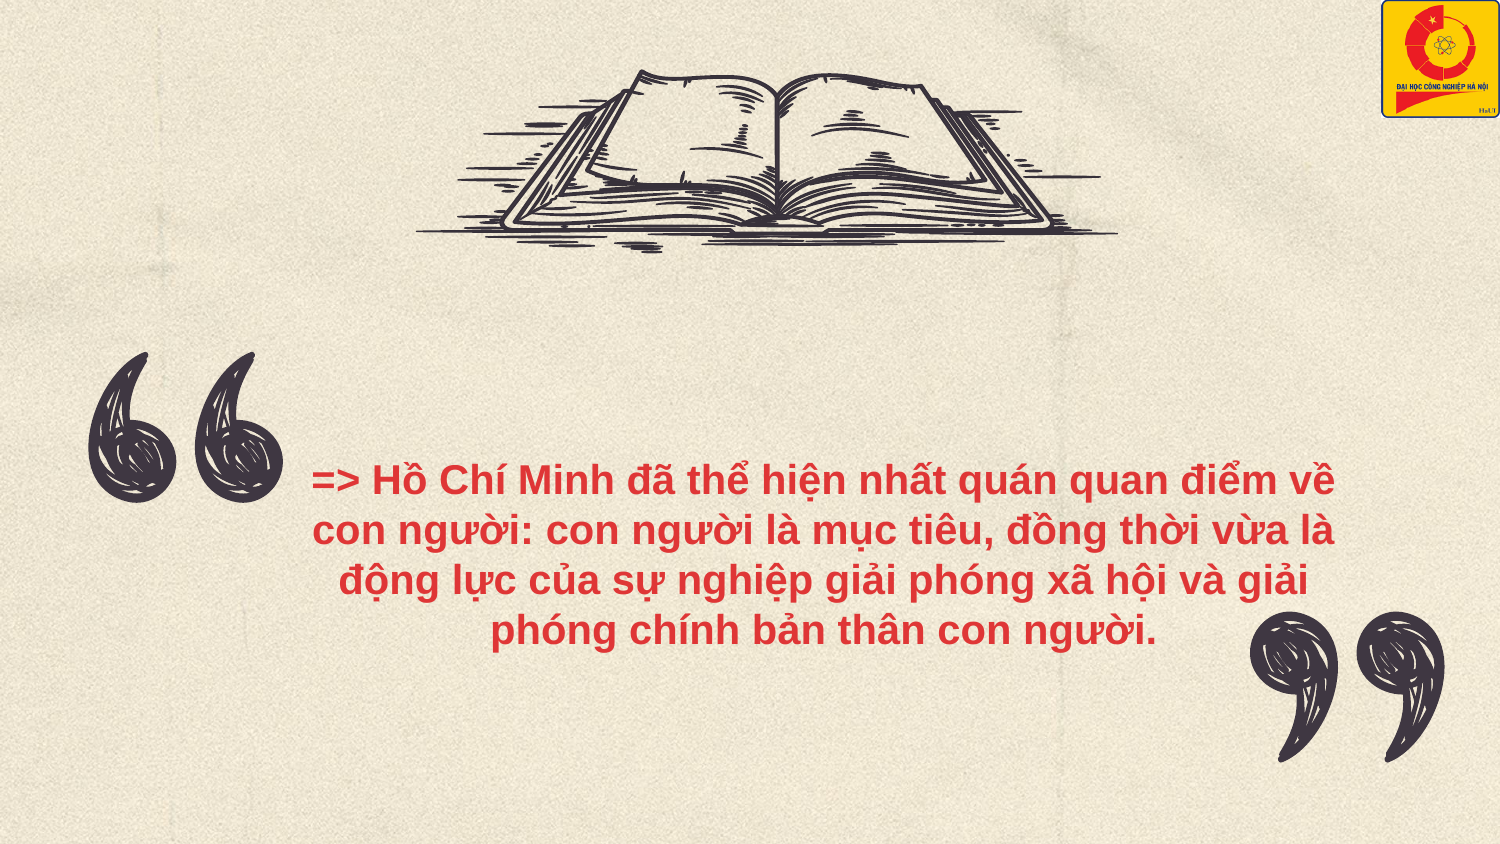

# => Hồ Chí Minh đã thể hiện nhất quán quan điểm về con người: con người là mục tiêu, đồng thời vừa là động lực của sự nghiệp giải phóng xã hội và giải phóng chính bản thân con người.